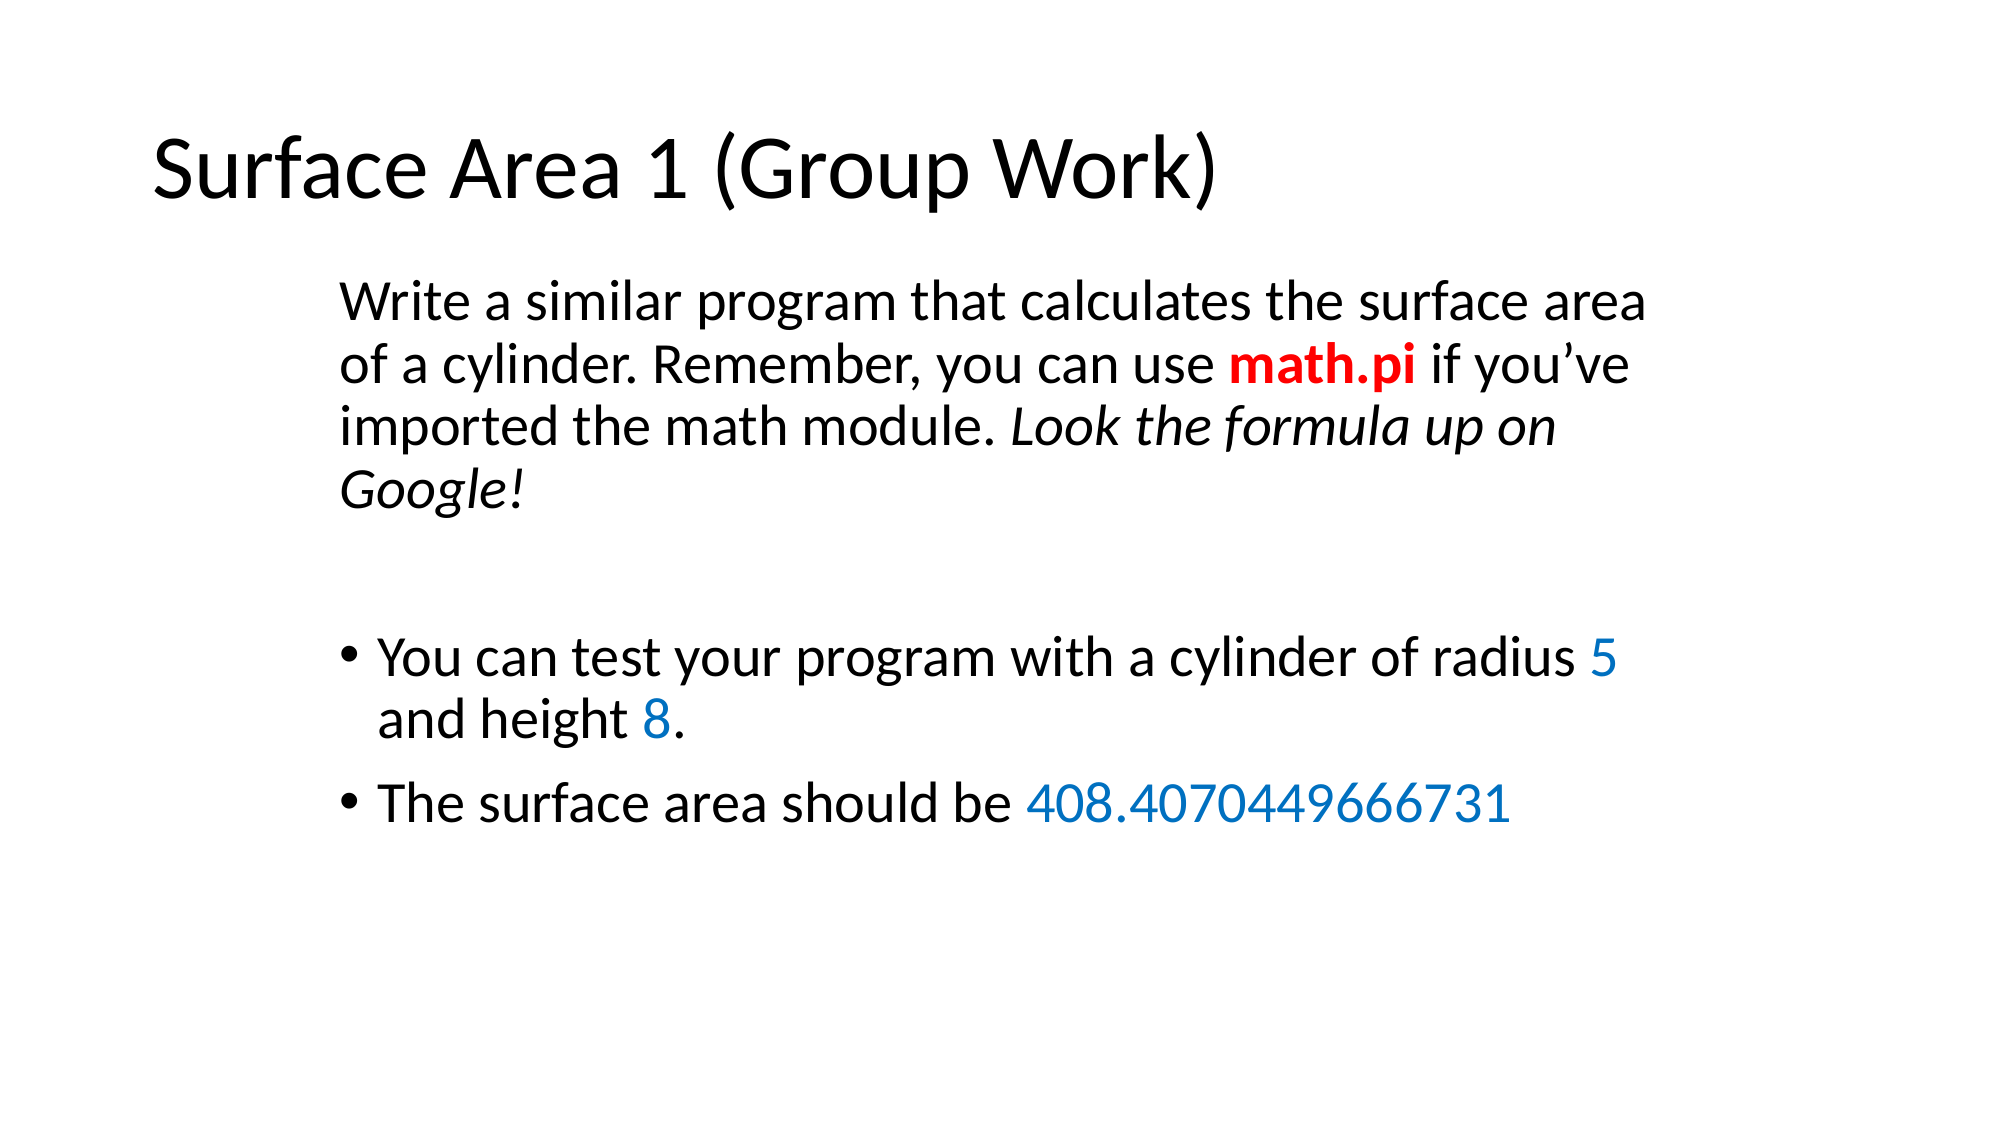

# Surface Area 1 (Group Work)
Write a similar program that calculates the surface area of a cylinder. Remember, you can use math.pi if you’ve imported the math module. Look the formula up on Google!

You can test your program with a cylinder of radius 5 and height 8.
The surface area should be 408.4070449666731